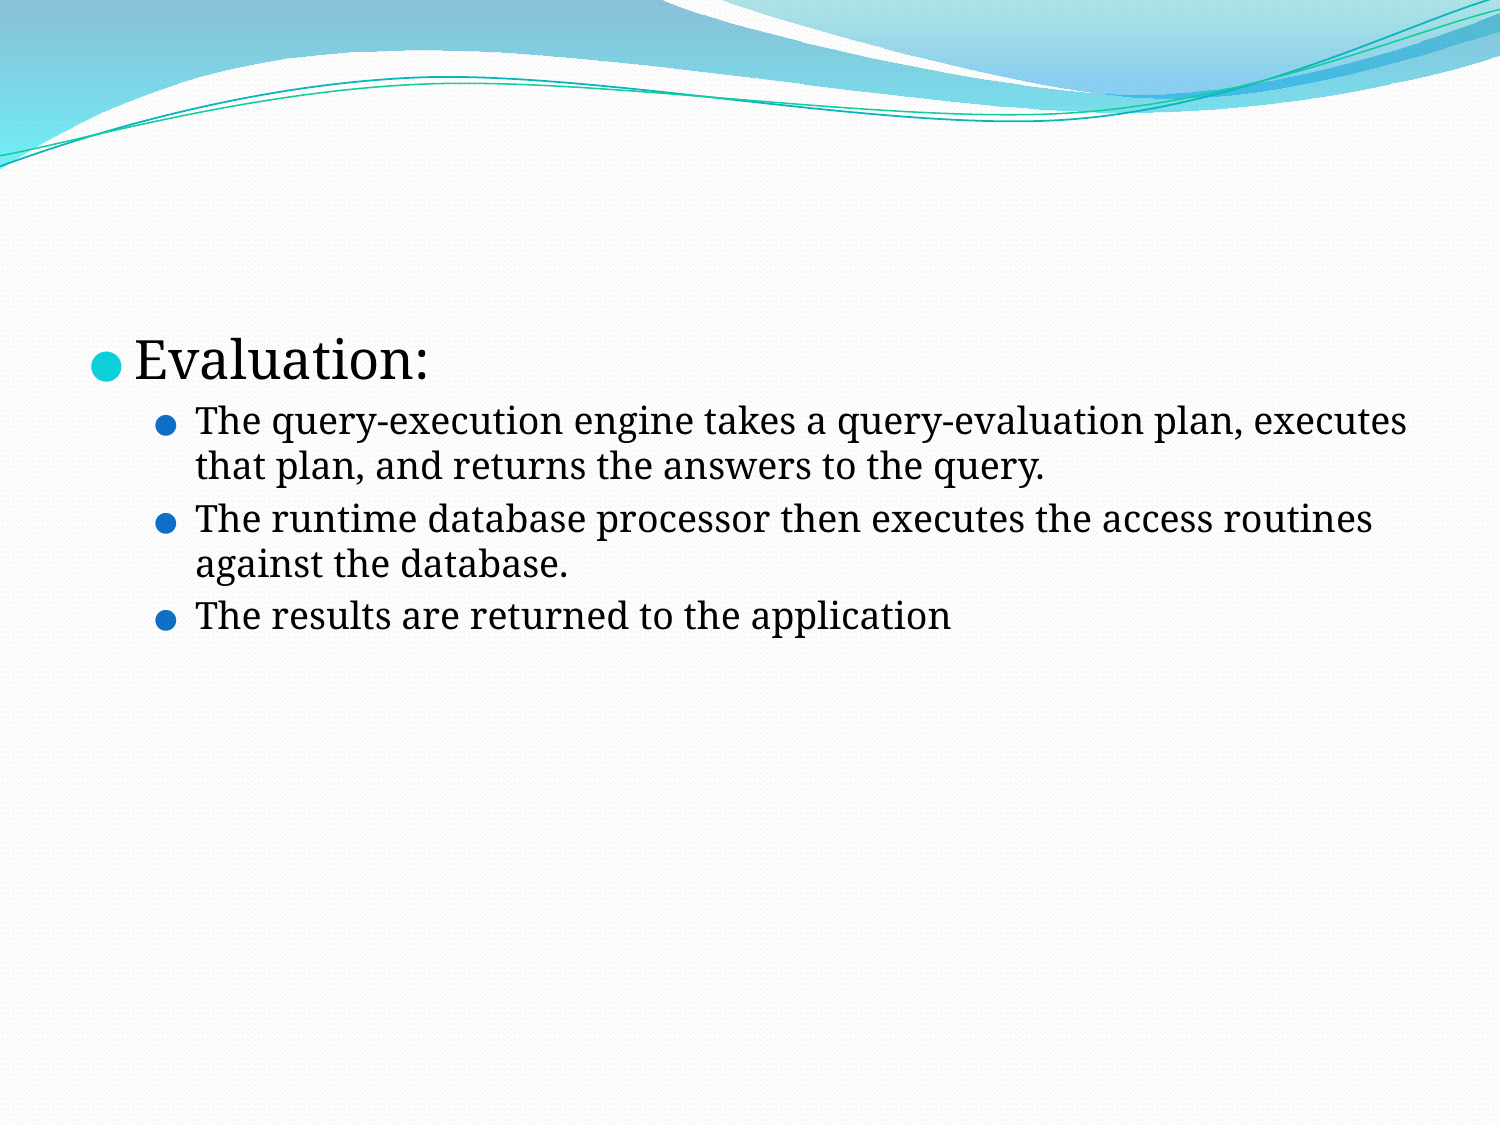

#
Evaluation:
The query-execution engine takes a query-evaluation plan, executes that plan, and returns the answers to the query.
The runtime database processor then executes the access routines against the database.
The results are returned to the application